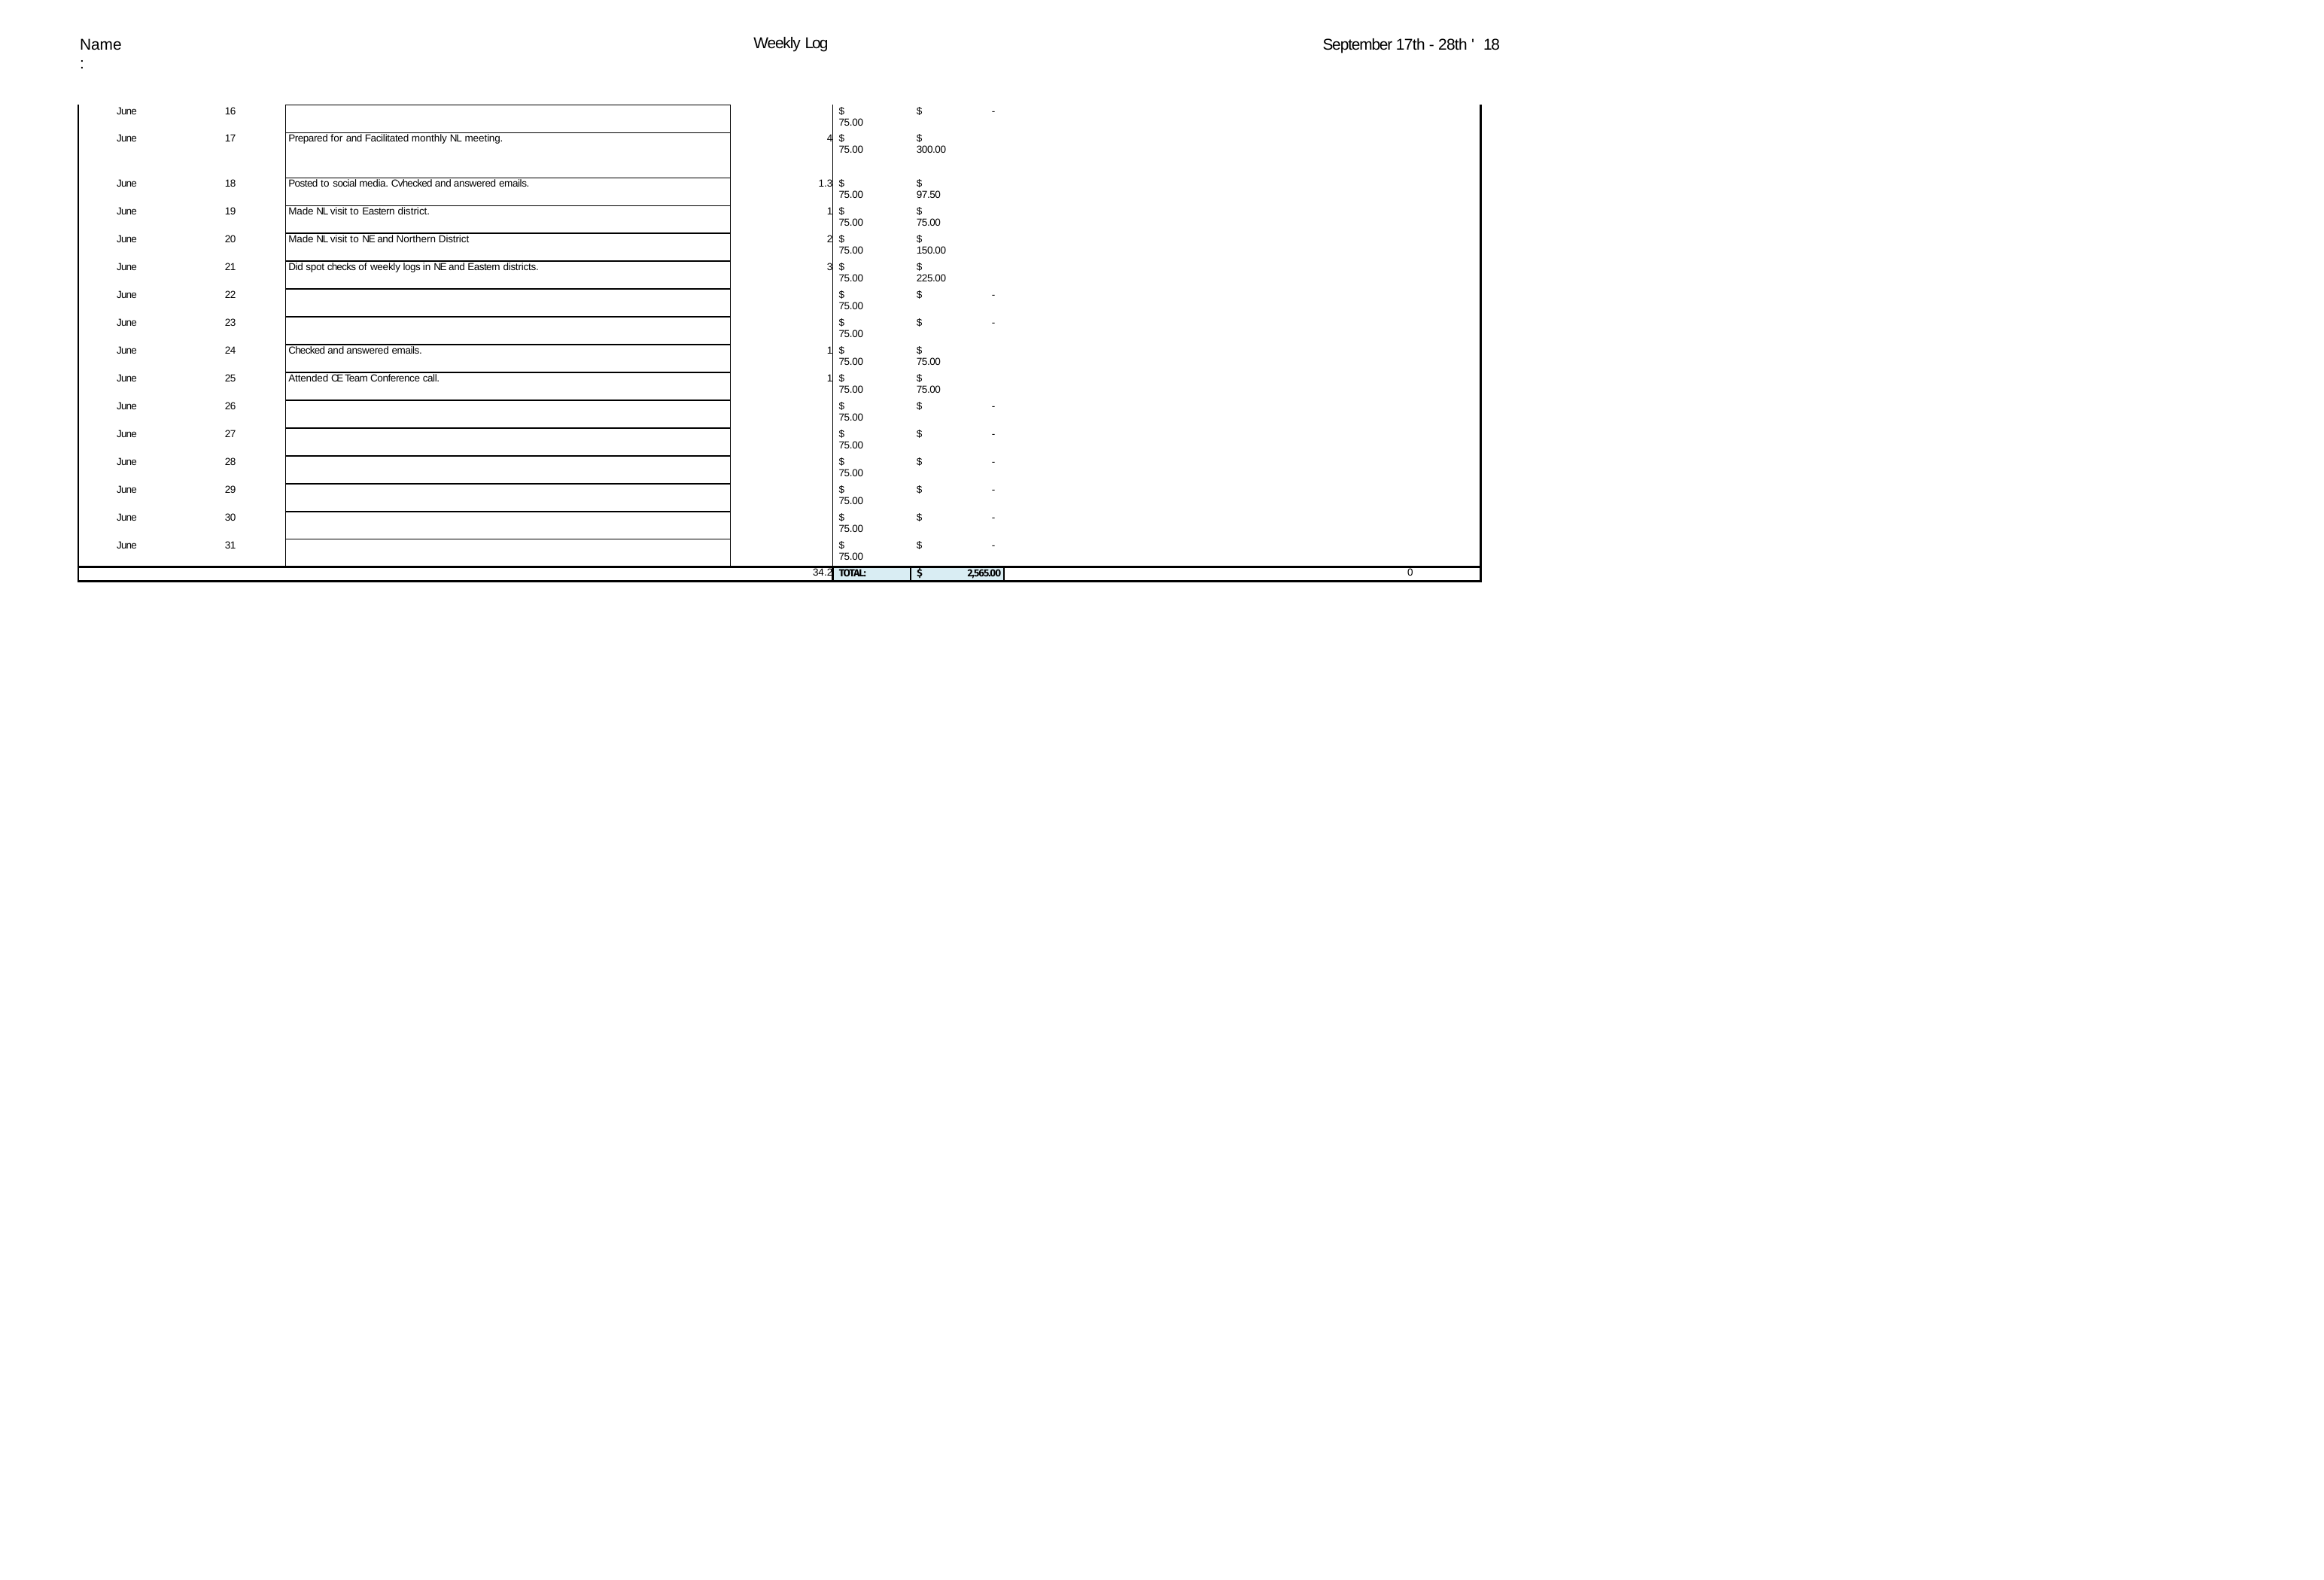

Weekly Log
Name:
September 17th - 28th ' 18
| June | 16 |  |  | $ 75.00 | $ - |  |
| --- | --- | --- | --- | --- | --- | --- |
| June | 17 | Prepared for and Facilitated monthly NL meeting. | 4 | $ 75.00 | $ 300.00 |  |
| June | 18 | Posted to social media. Cvhecked and answered emails. | 1.3 | $ 75.00 | $ 97.50 |  |
| June | 19 | Made NL visit to Eastern district. | 1 | $ 75.00 | $ 75.00 |  |
| June | 20 | Made NL visit to NE and Northern District | 2 | $ 75.00 | $ 150.00 |  |
| June | 21 | Did spot checks of weekly logs in NE and Eastern districts. | 3 | $ 75.00 | $ 225.00 |  |
| June | 22 |  |  | $ 75.00 | $ - |  |
| June | 23 |  |  | $ 75.00 | $ - |  |
| June | 24 | Checked and answered emails. | 1 | $ 75.00 | $ 75.00 |  |
| June | 25 | Attended CE Team Conference call. | 1 | $ 75.00 | $ 75.00 |  |
| June | 26 |  |  | $ 75.00 | $ - |  |
| June | 27 |  |  | $ 75.00 | $ - |  |
| June | 28 |  |  | $ 75.00 | $ - |  |
| June | 29 |  |  | $ 75.00 | $ - |  |
| June | 30 |  |  | $ 75.00 | $ - |  |
| June | 31 |  |  | $ 75.00 | $ - |  |
| 34.2 |  |  |  | TOTAL: | $ 2,565.00 | 0 |